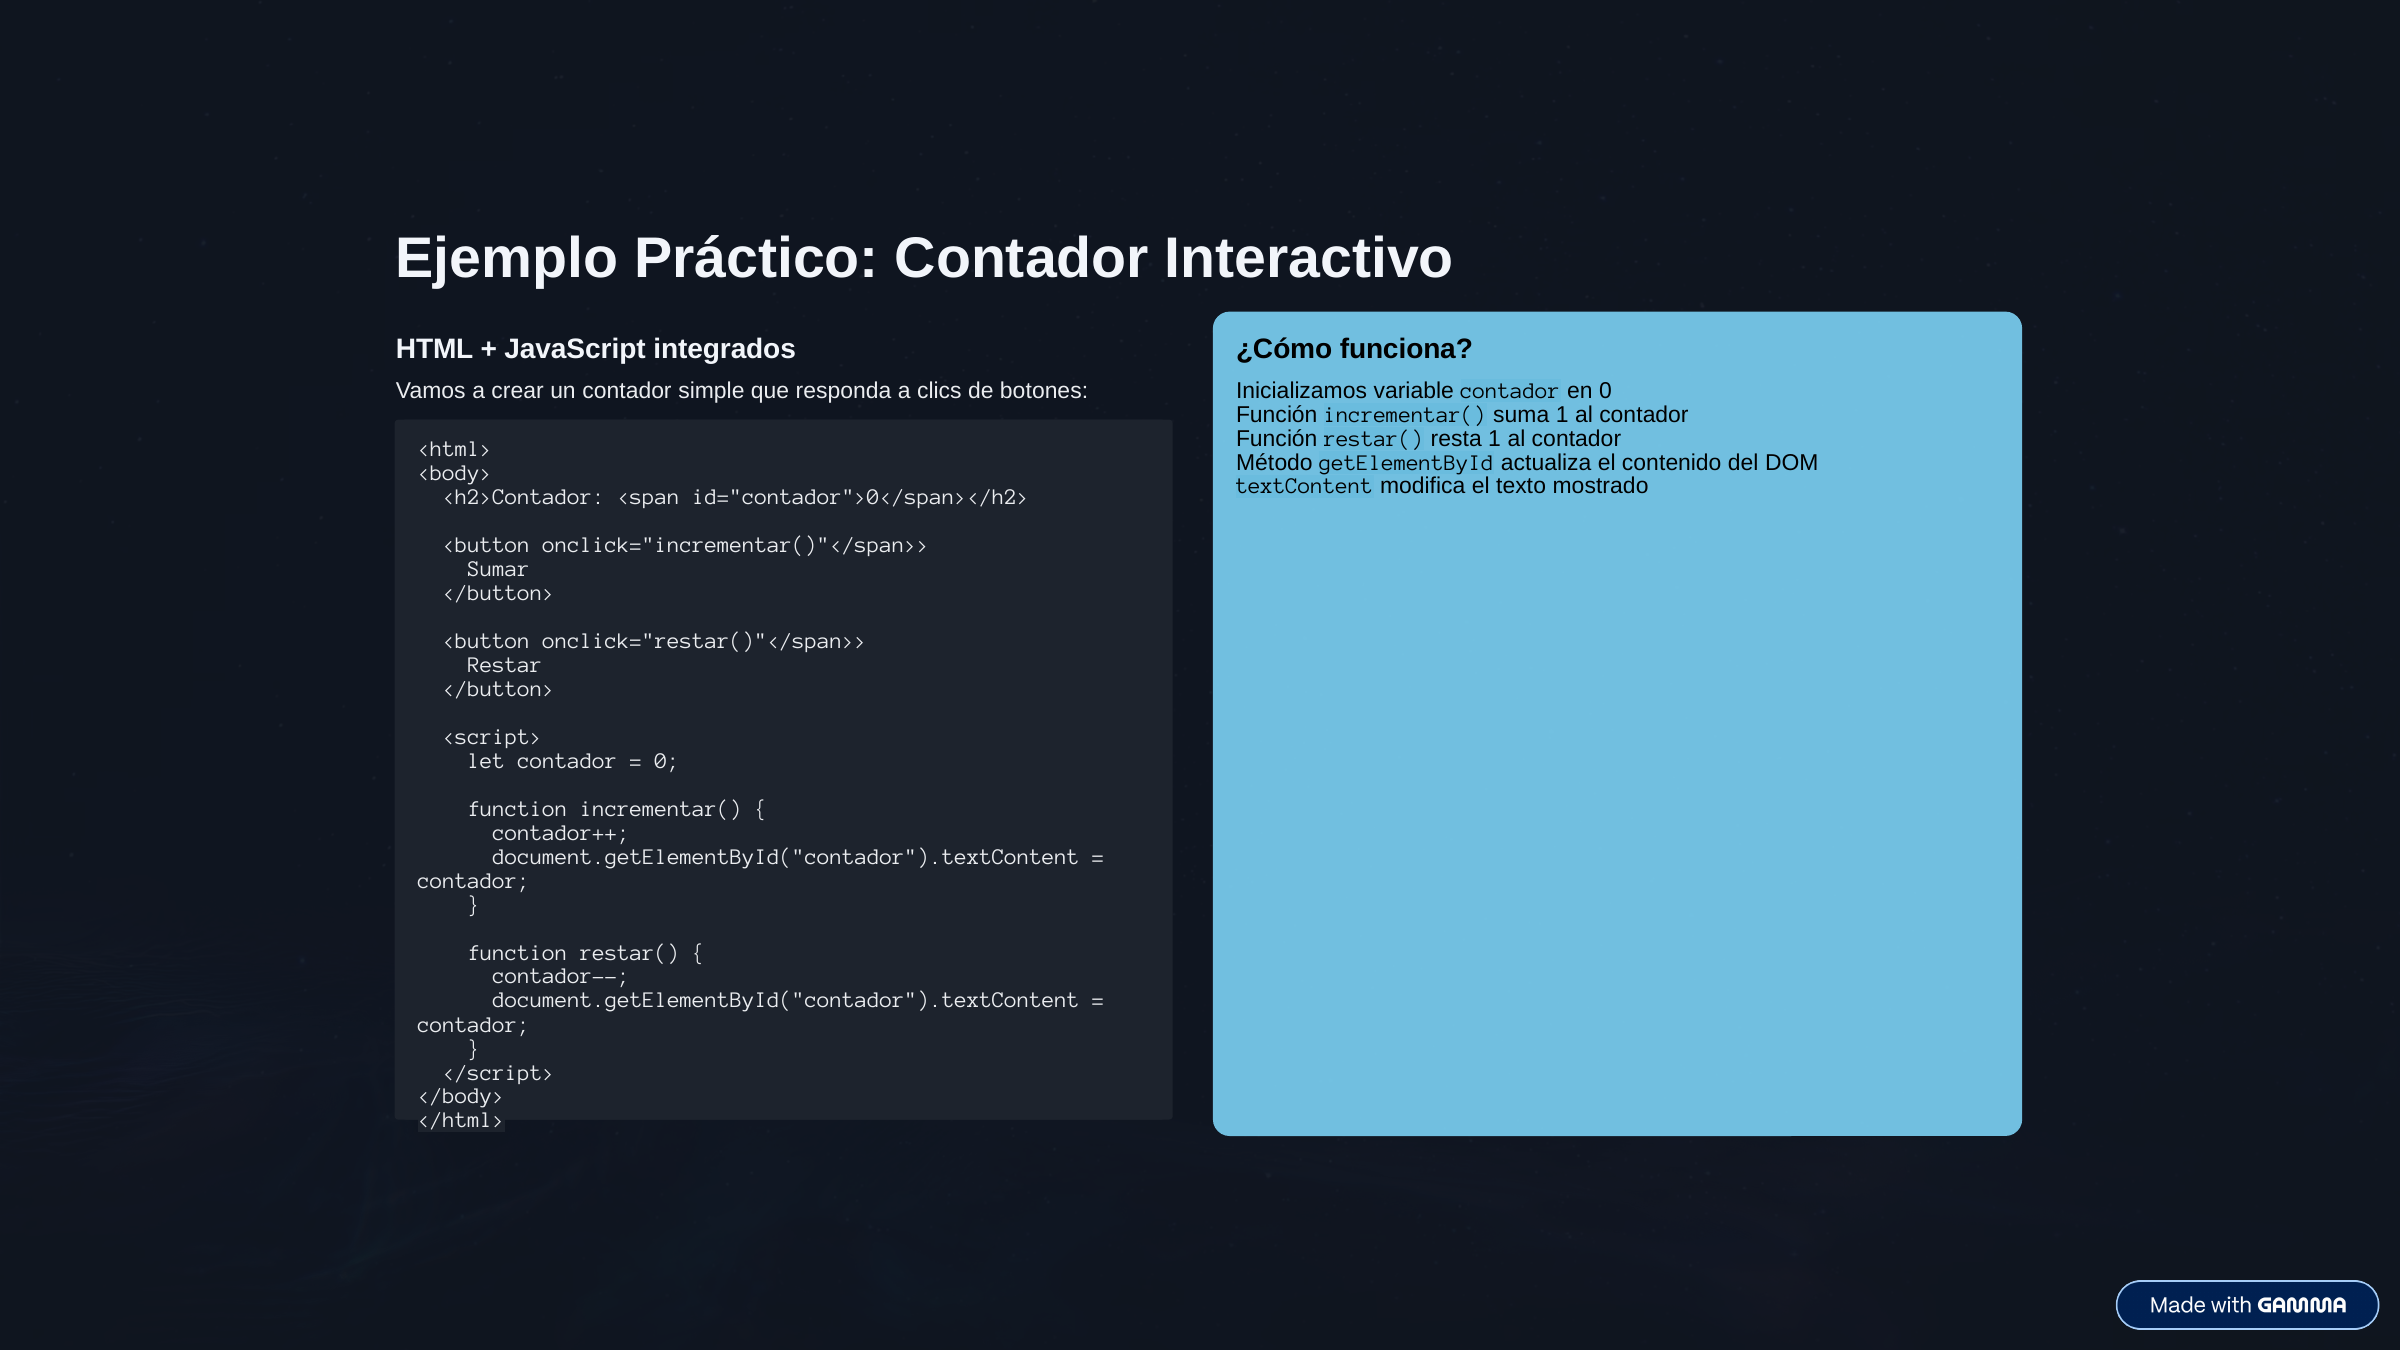

Ejemplo Práctico: Contador Interactivo

HTML + JavaScript integrados
¿Cómo funciona?
Vamos a crear un contador simple que responda a clics de botones:
Inicializamos variable contador en 0
Función incrementar() suma 1 al contador
Función restar() resta 1 al contador
Método getElementById actualiza el contenido del DOM
textContent modifica el texto mostrado

<html>
<body>
  <h2>Contador: <span id="contador">0</span></h2>

  <button onclick="incrementar()"</span>>
    Sumar
  </button>

  <button onclick="restar()"</span>>
    Restar
  </button>

  <script>
    let contador = 0;

    function incrementar() {
      contador++;
      document.getElementById("contador").textContent = contador;
    }

    function restar() {
      contador--;
      document.getElementById("contador").textContent = contador;
    }
  </script>
</body>
</html>